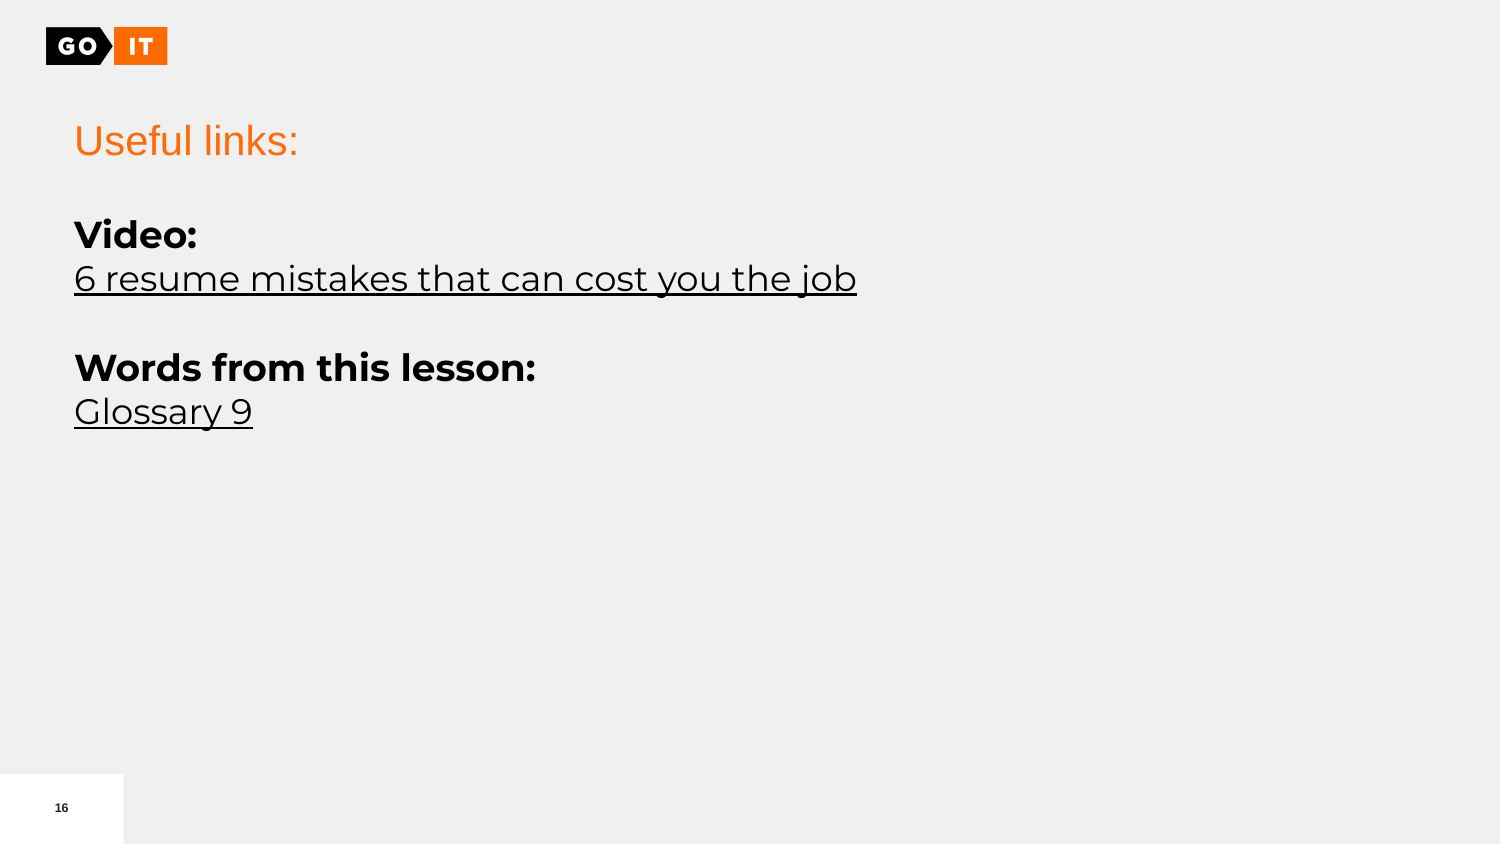

Useful links:

Video:
6 resume mistakes that can cost you the job

Words from this lesson:
Glossary 9